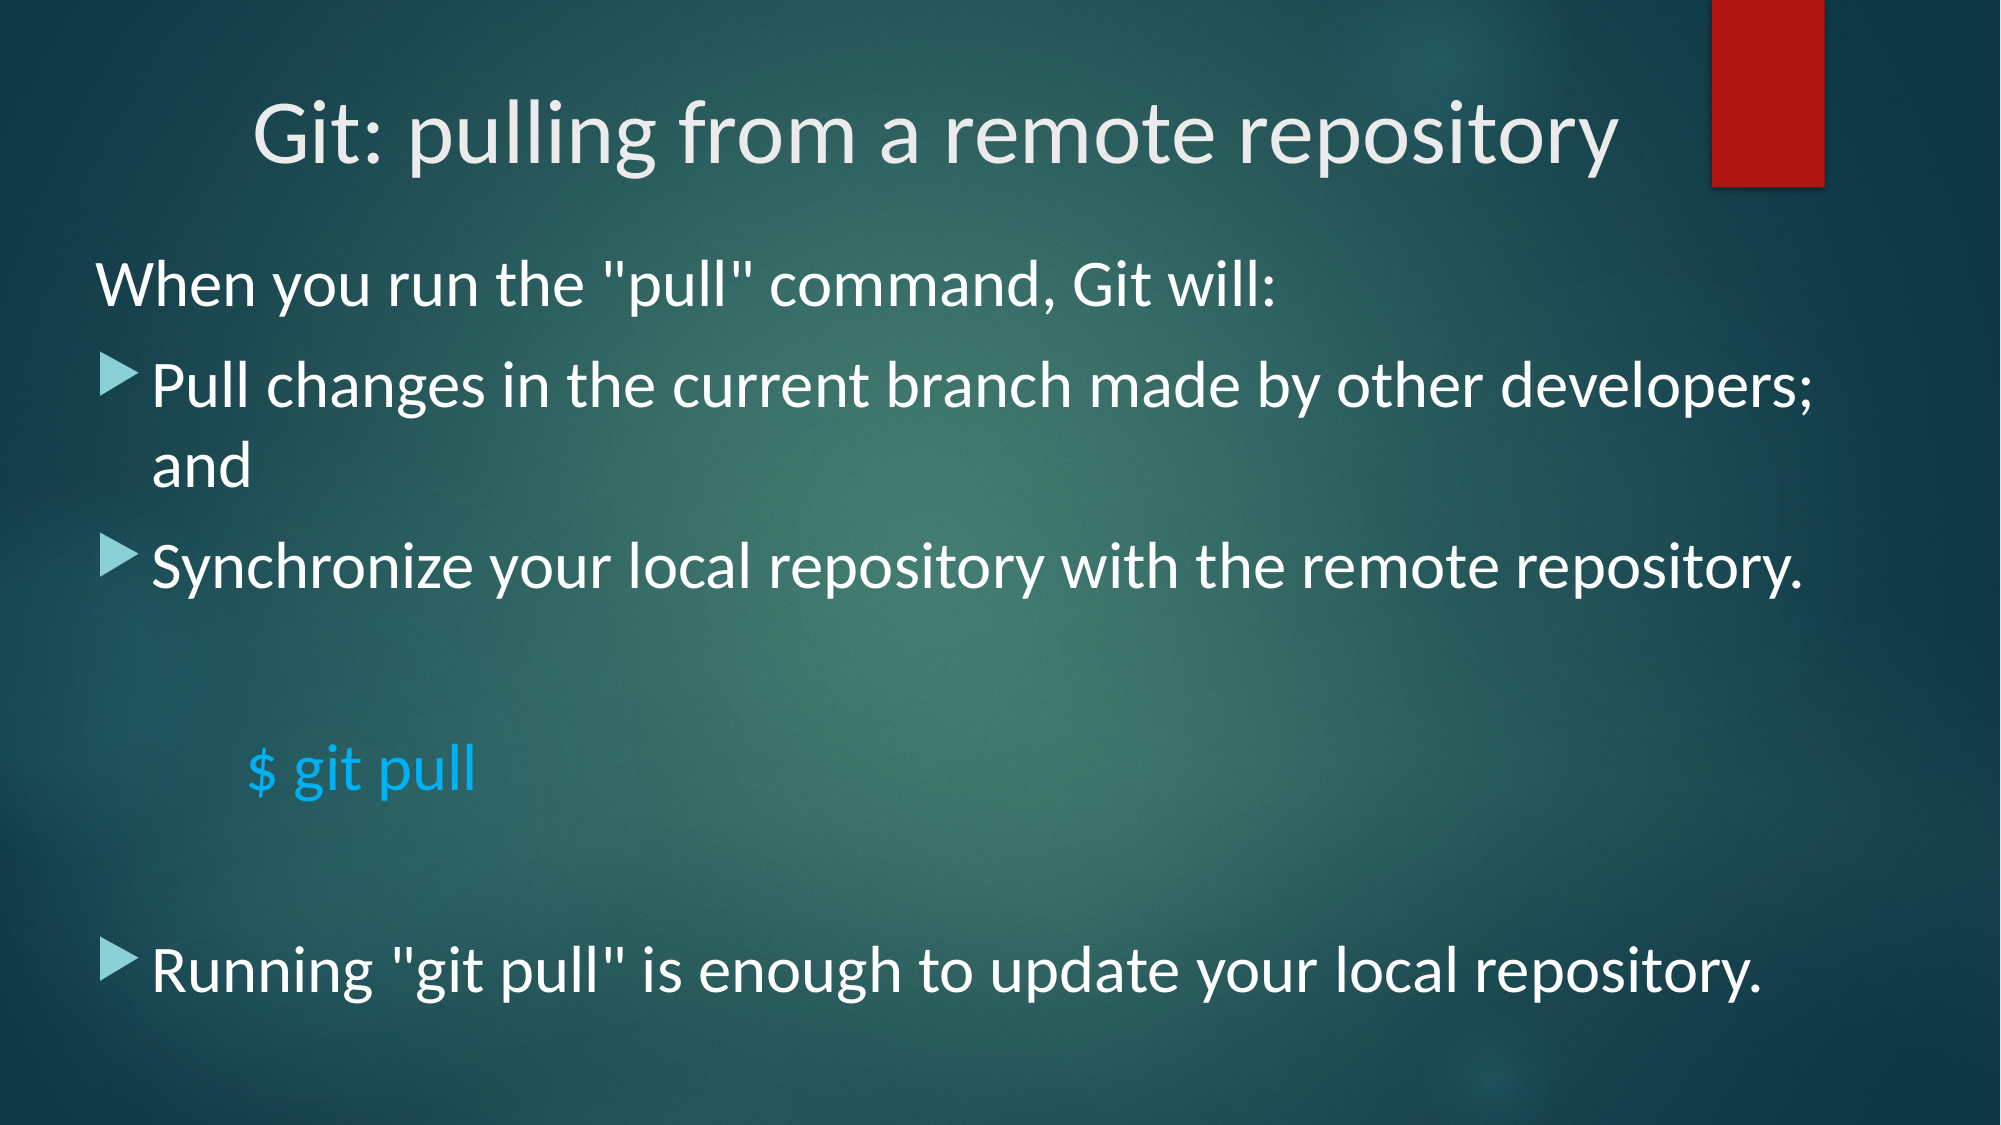

# Git: pulling from a remote repository
When you run the "pull" command, Git will:
Pull changes in the current branch made by other developers; and
Synchronize your local repository with the remote repository.

	$ git pull

Running "git pull" is enough to update your local repository.